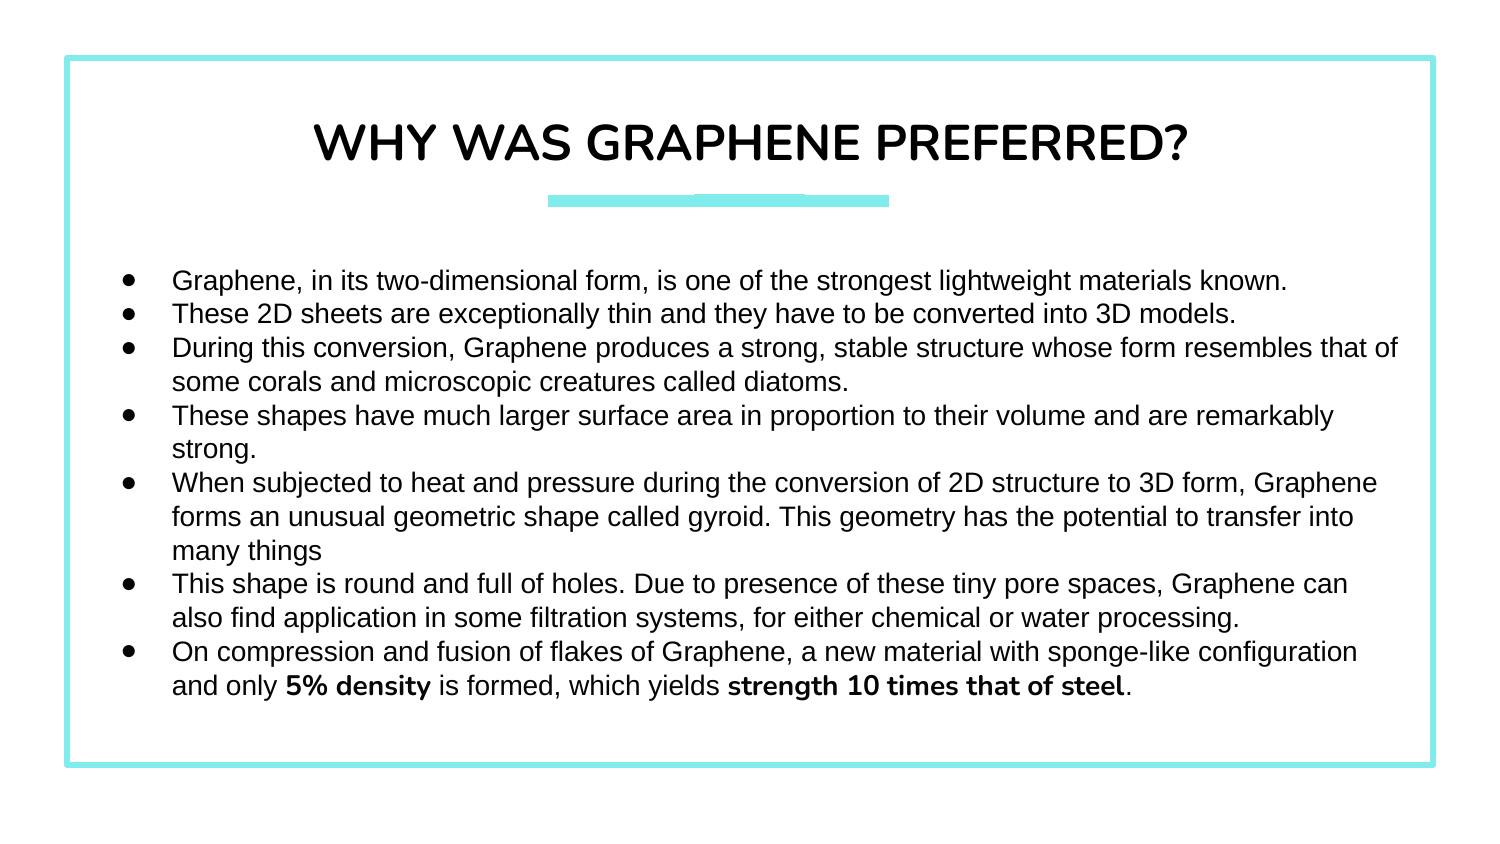

# WHY WAS GRAPHENE PREFERRED?
Graphene, in its two-dimensional form, is one of the strongest lightweight materials known.
These 2D sheets are exceptionally thin and they have to be converted into 3D models.
During this conversion, Graphene produces a strong, stable structure whose form resembles that of some corals and microscopic creatures called diatoms.
These shapes have much larger surface area in proportion to their volume and are remarkably strong.
When subjected to heat and pressure during the conversion of 2D structure to 3D form, Graphene forms an unusual geometric shape called gyroid. This geometry has the potential to transfer into many things
This shape is round and full of holes. Due to presence of these tiny pore spaces, Graphene can also find application in some filtration systems, for either chemical or water processing.
On compression and fusion of flakes of Graphene, a new material with sponge-like configuration and only 5% density is formed, which yields strength 10 times that of steel.